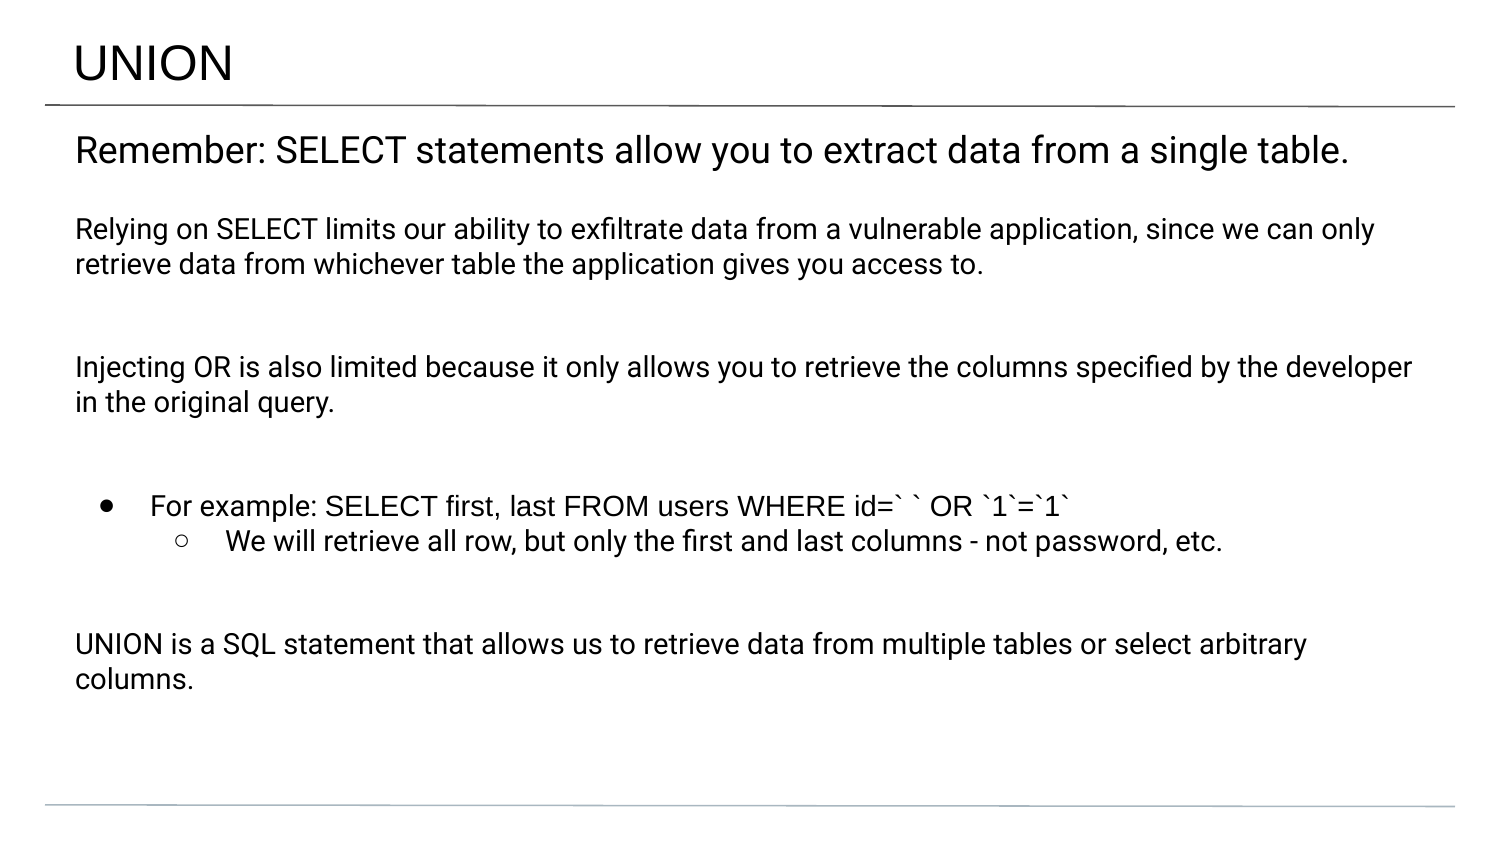

# UNION
Remember: SELECT statements allow you to extract data from a single table.
Relying on SELECT limits our ability to exfiltrate data from a vulnerable application, since we can only retrieve data from whichever table the application gives you access to.

Injecting OR is also limited because it only allows you to retrieve the columns specified by the developer in the original query.

For example: SELECT first, last FROM users WHERE id=` ` OR `1`=`1`
We will retrieve all row, but only the first and last columns - not password, etc.

UNION is a SQL statement that allows us to retrieve data from multiple tables or select arbitrary columns.